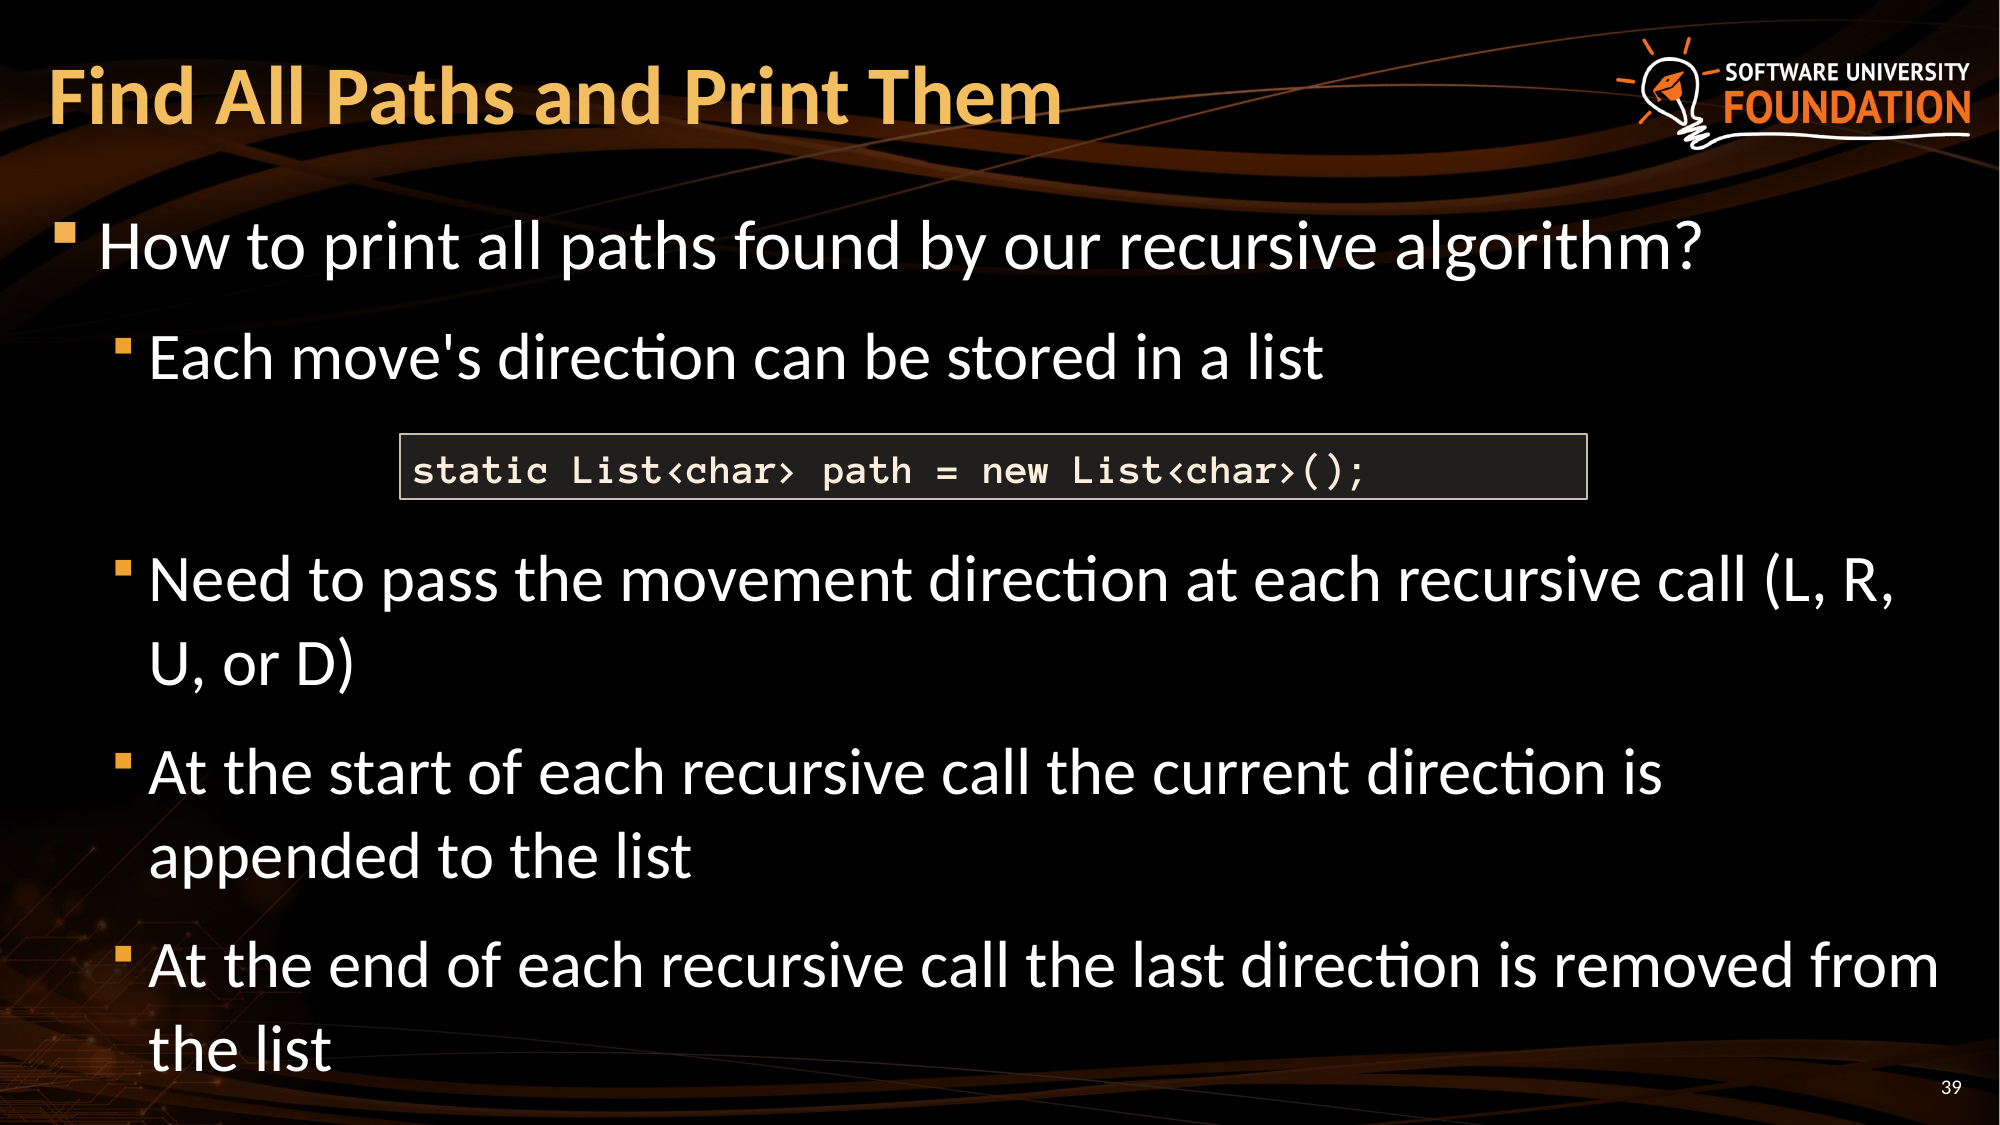

# Find All Paths and Print Them
How to print all paths found by our recursive algorithm?
Each move's direction can be stored in a list

Need to pass the movement direction at each recursive call (L, R, U, or D)
At the start of each recursive call the current direction is appended to the list
At the end of each recursive call the last direction is removed from the list
static List<char> path = new List<char>();
39